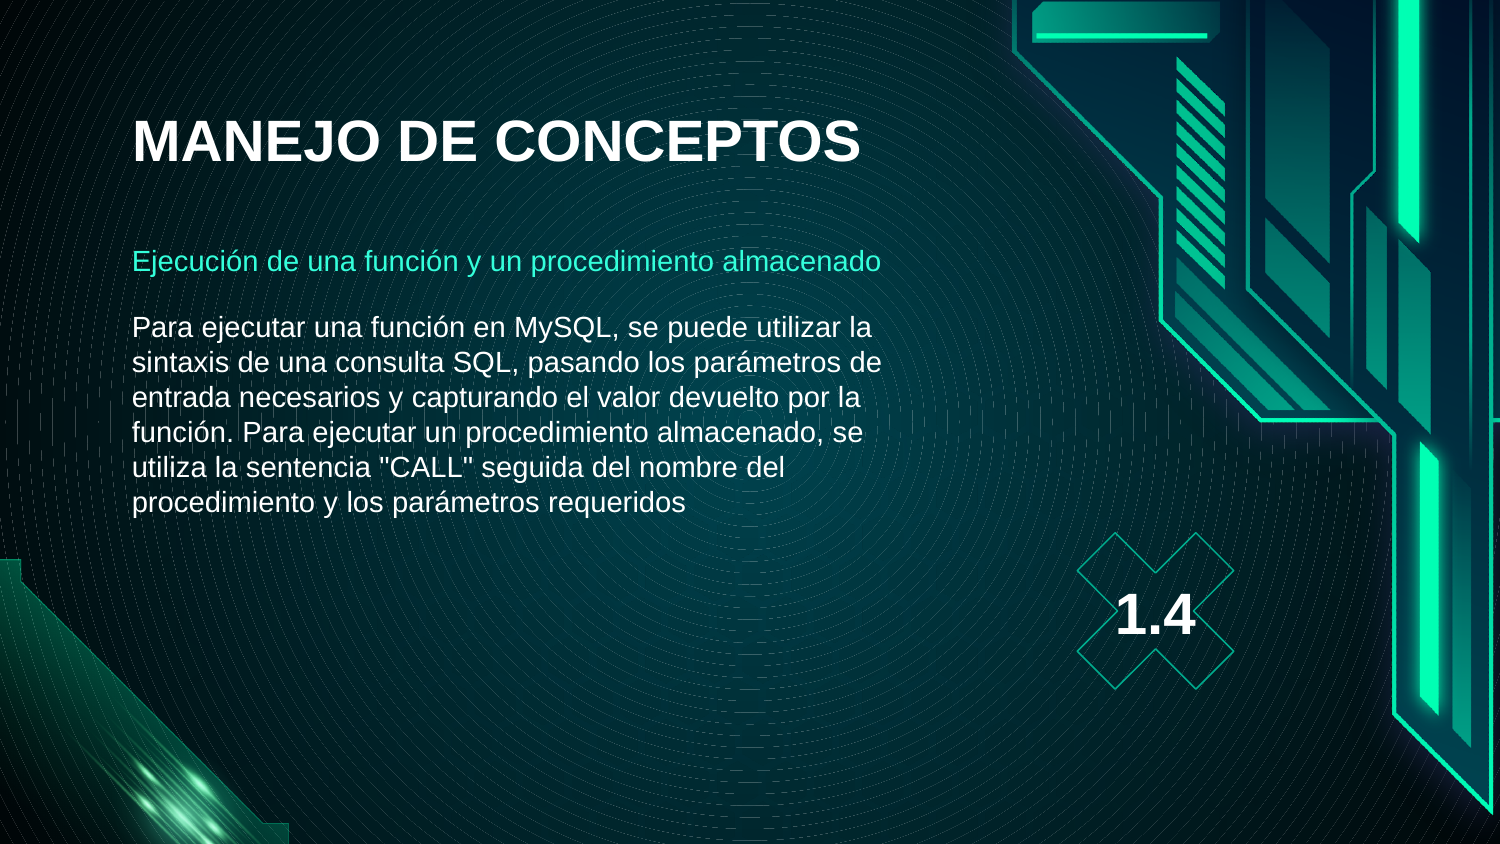

# MANEJO DE CONCEPTOS
Ejecución de una función y un procedimiento almacenado
Para ejecutar una función en MySQL, se puede utilizar la sintaxis de una consulta SQL, pasando los parámetros de entrada necesarios y capturando el valor devuelto por la función. Para ejecutar un procedimiento almacenado, se utiliza la sentencia "CALL" seguida del nombre del procedimiento y los parámetros requeridos

1.4